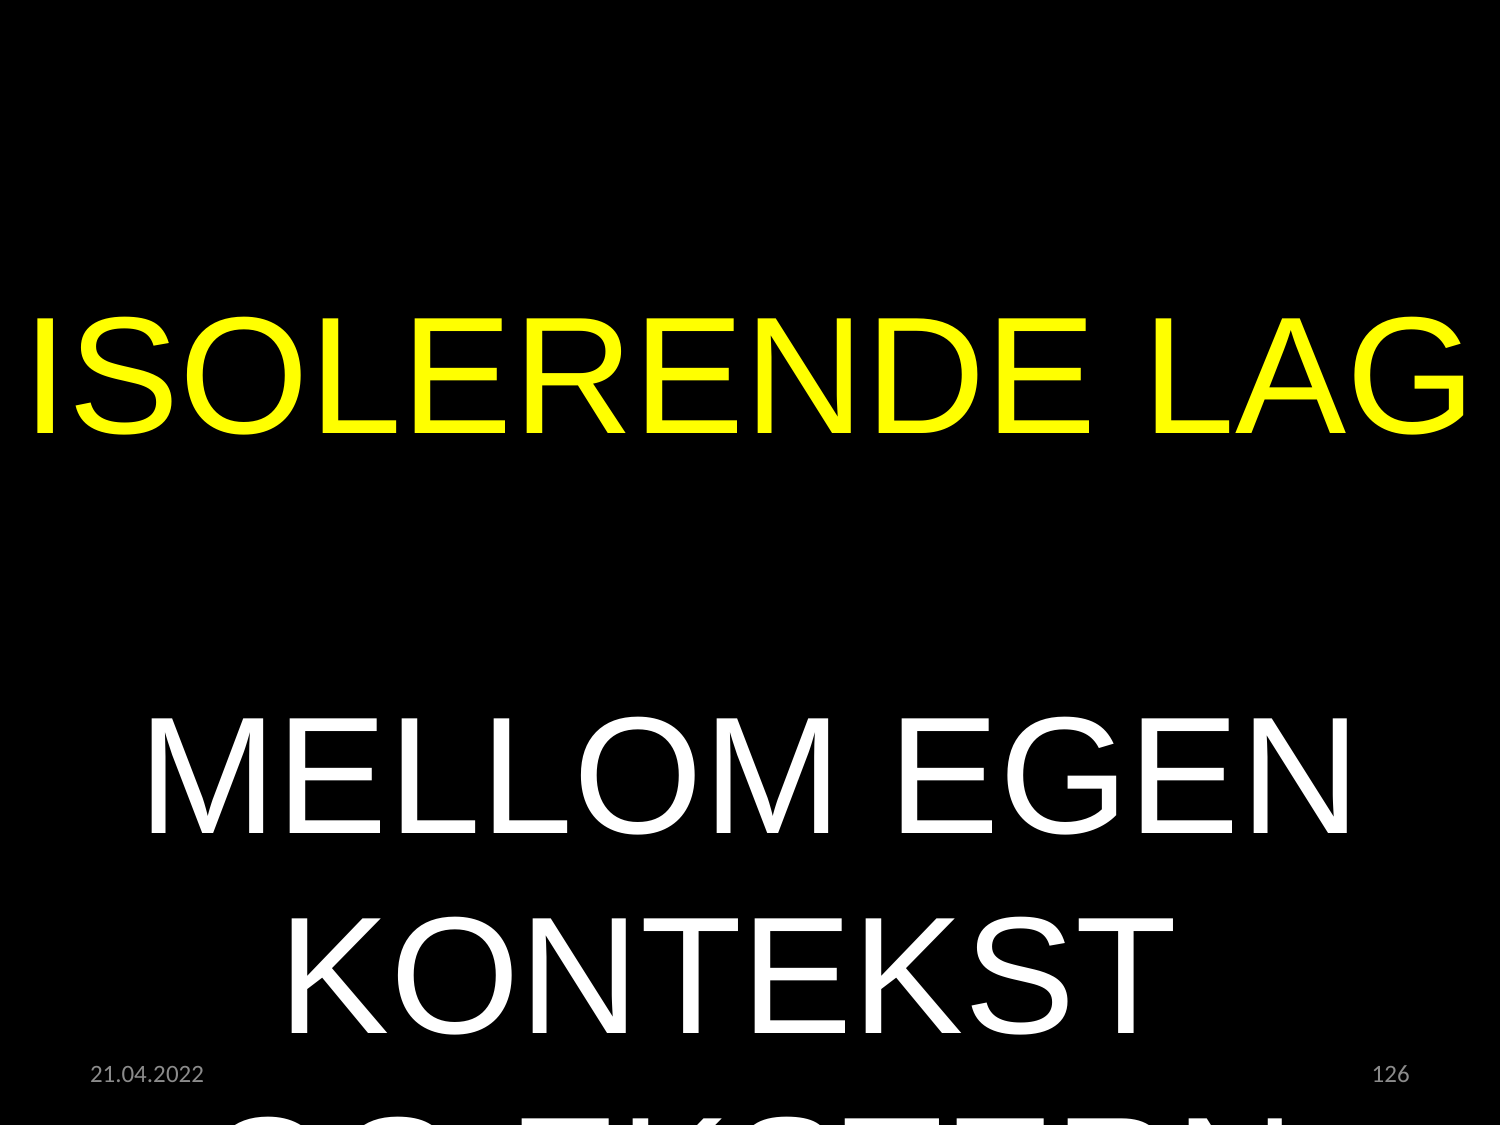

ISOLERENDE LAG
MELLOM EGEN KONTEKST
OG EKSTERN KONTEKST
21.04.2022
126